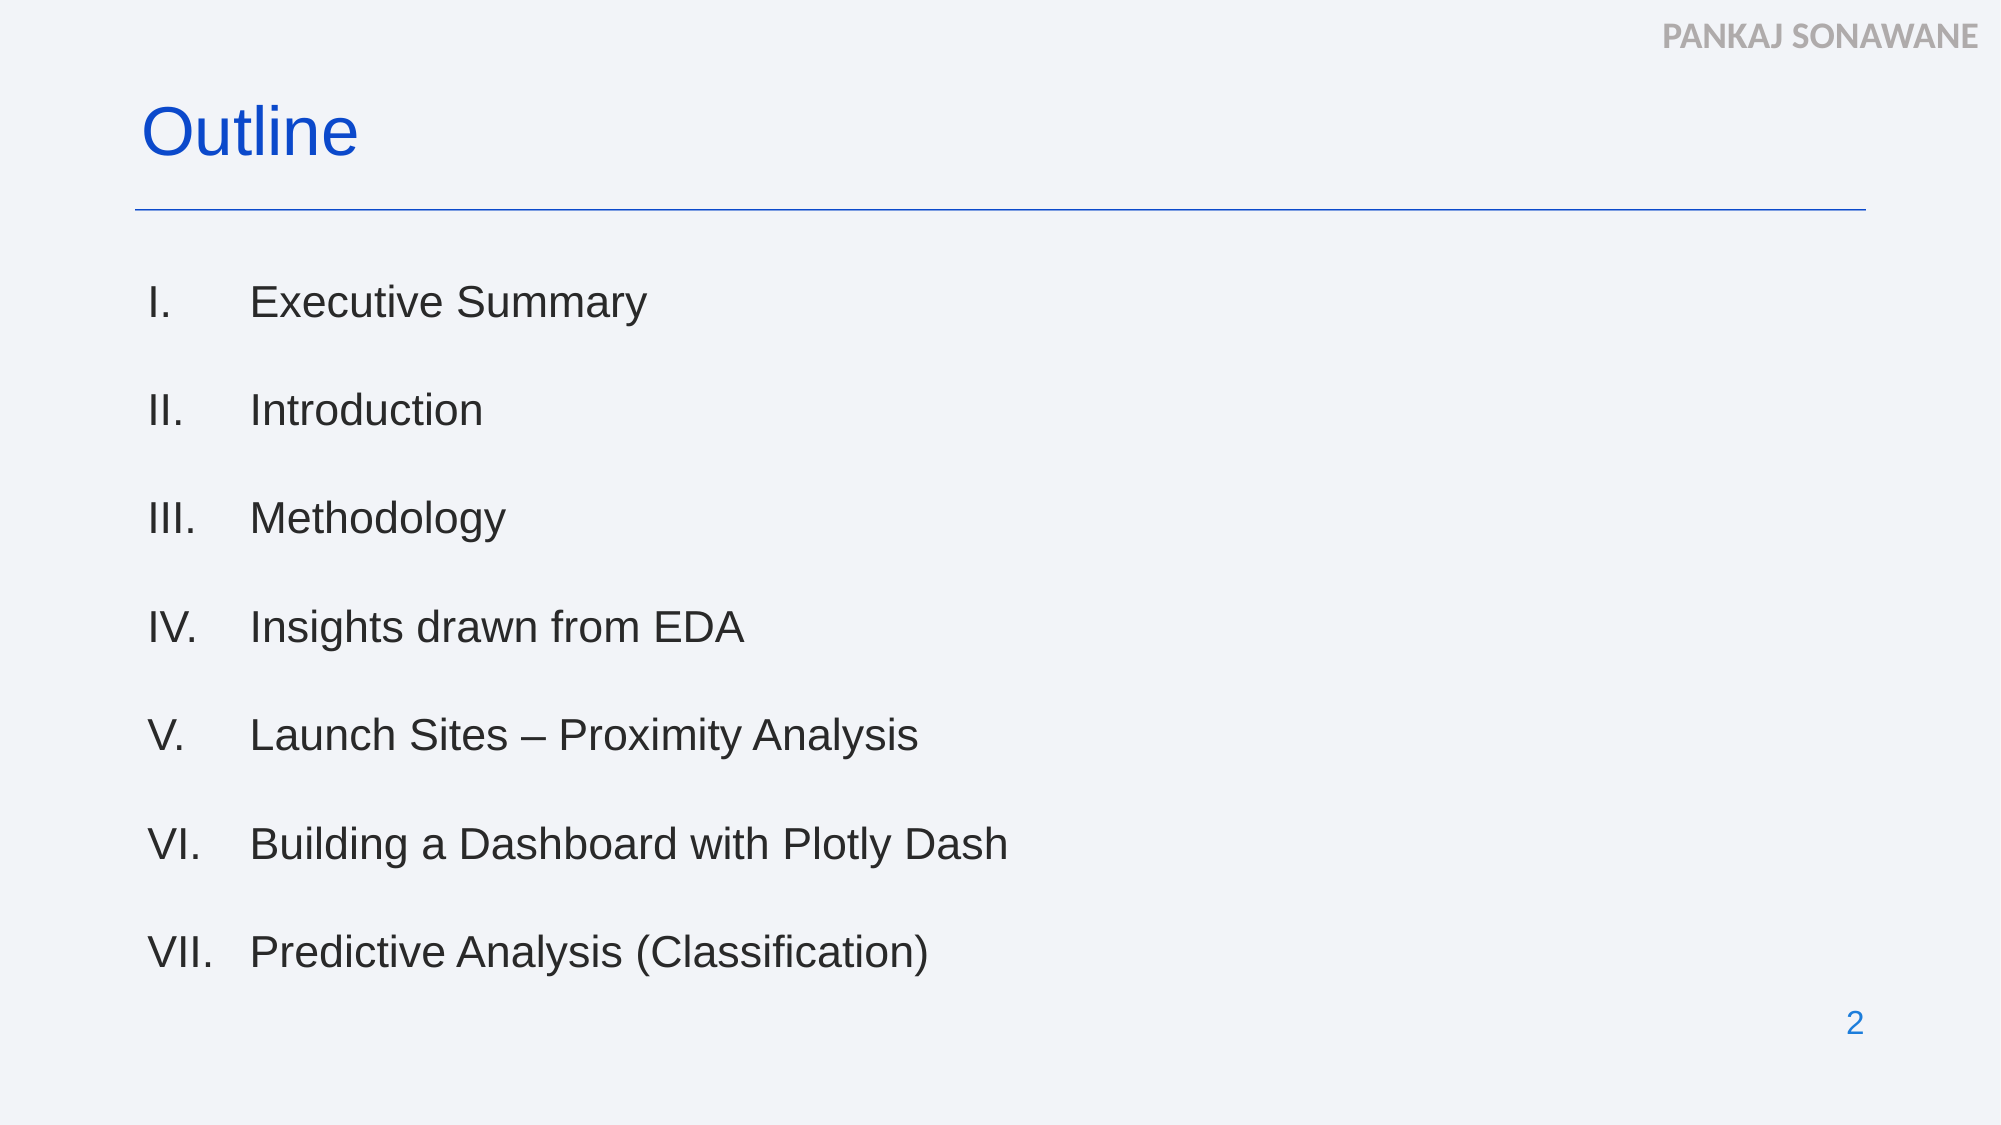

Outline
Executive Summary
Introduction
Methodology
Insights drawn from EDA
Launch Sites – Proximity Analysis
Building a Dashboard with Plotly Dash
Predictive Analysis (Classification)
2